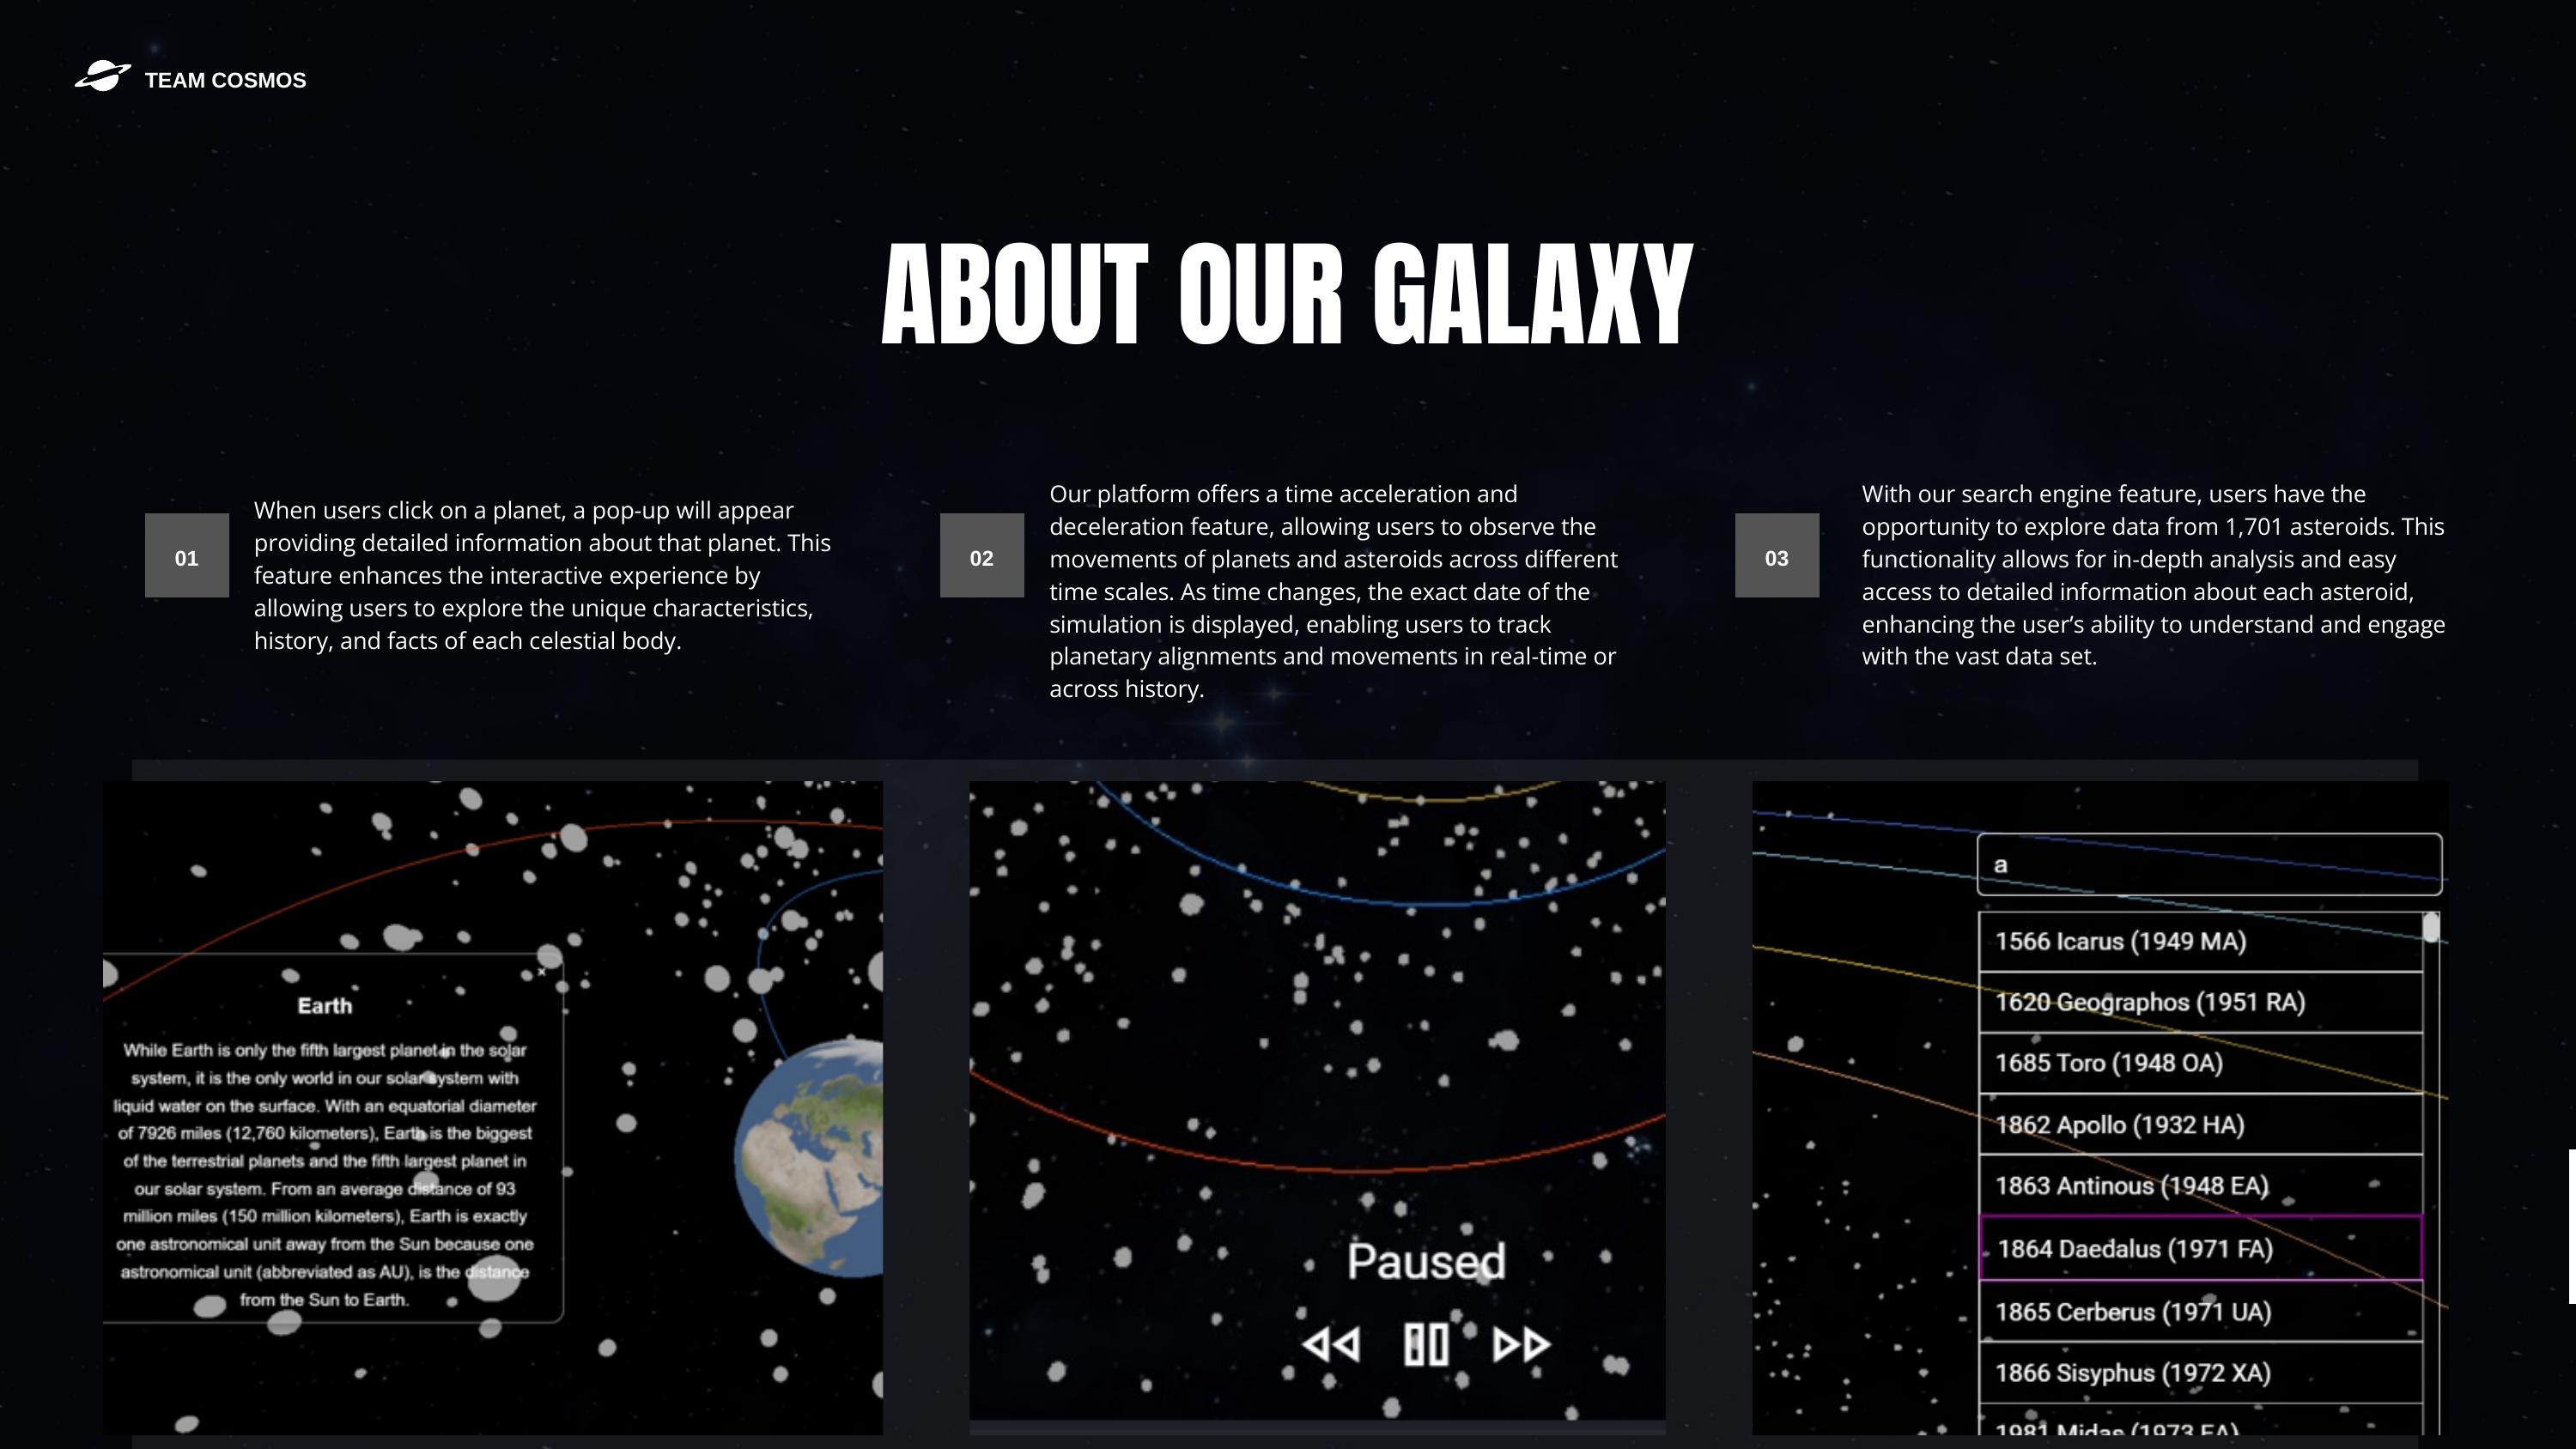

TEAM COSMOS

ABOUT OUR GALAXY
Our platform offers a time acceleration and deceleration feature, allowing users to observe the movements of planets and asteroids across different time scales. As time changes, the exact date of the simulation is displayed, enabling users to track planetary alignments and movements in real-time or across history.
With our search engine feature, users have the opportunity to explore data from 1,701 asteroids. This functionality allows for in-depth analysis and easy access to detailed information about each asteroid, enhancing the user’s ability to understand and engage with the vast data set.
When users click on a planet, a pop-up will appear providing detailed information about that planet. This feature enhances the interactive experience by allowing users to explore the unique characteristics, history, and facts of each celestial body.

01
02
03